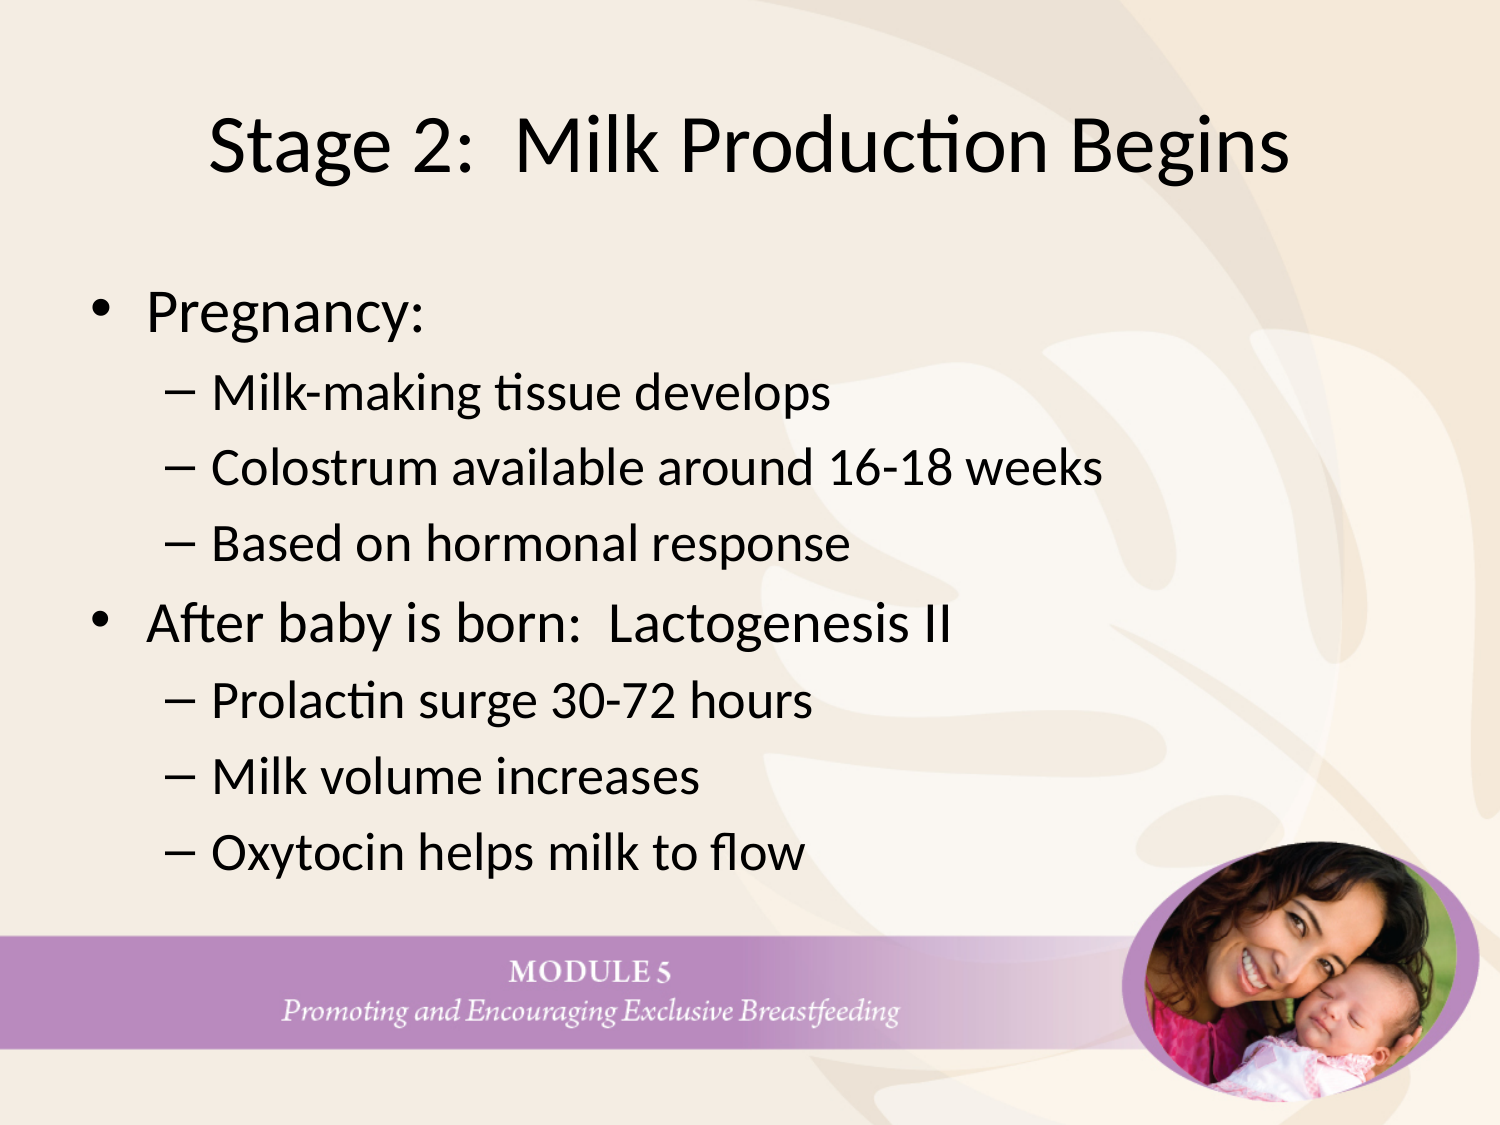

# Stage 2:  Milk Production Begins
Pregnancy:
Milk-making tissue develops
Colostrum available around 16-18 weeks
Based on hormonal response
After baby is born:  Lactogenesis II
Prolactin surge 30-72 hours
Milk volume increases
Oxytocin helps milk to flow